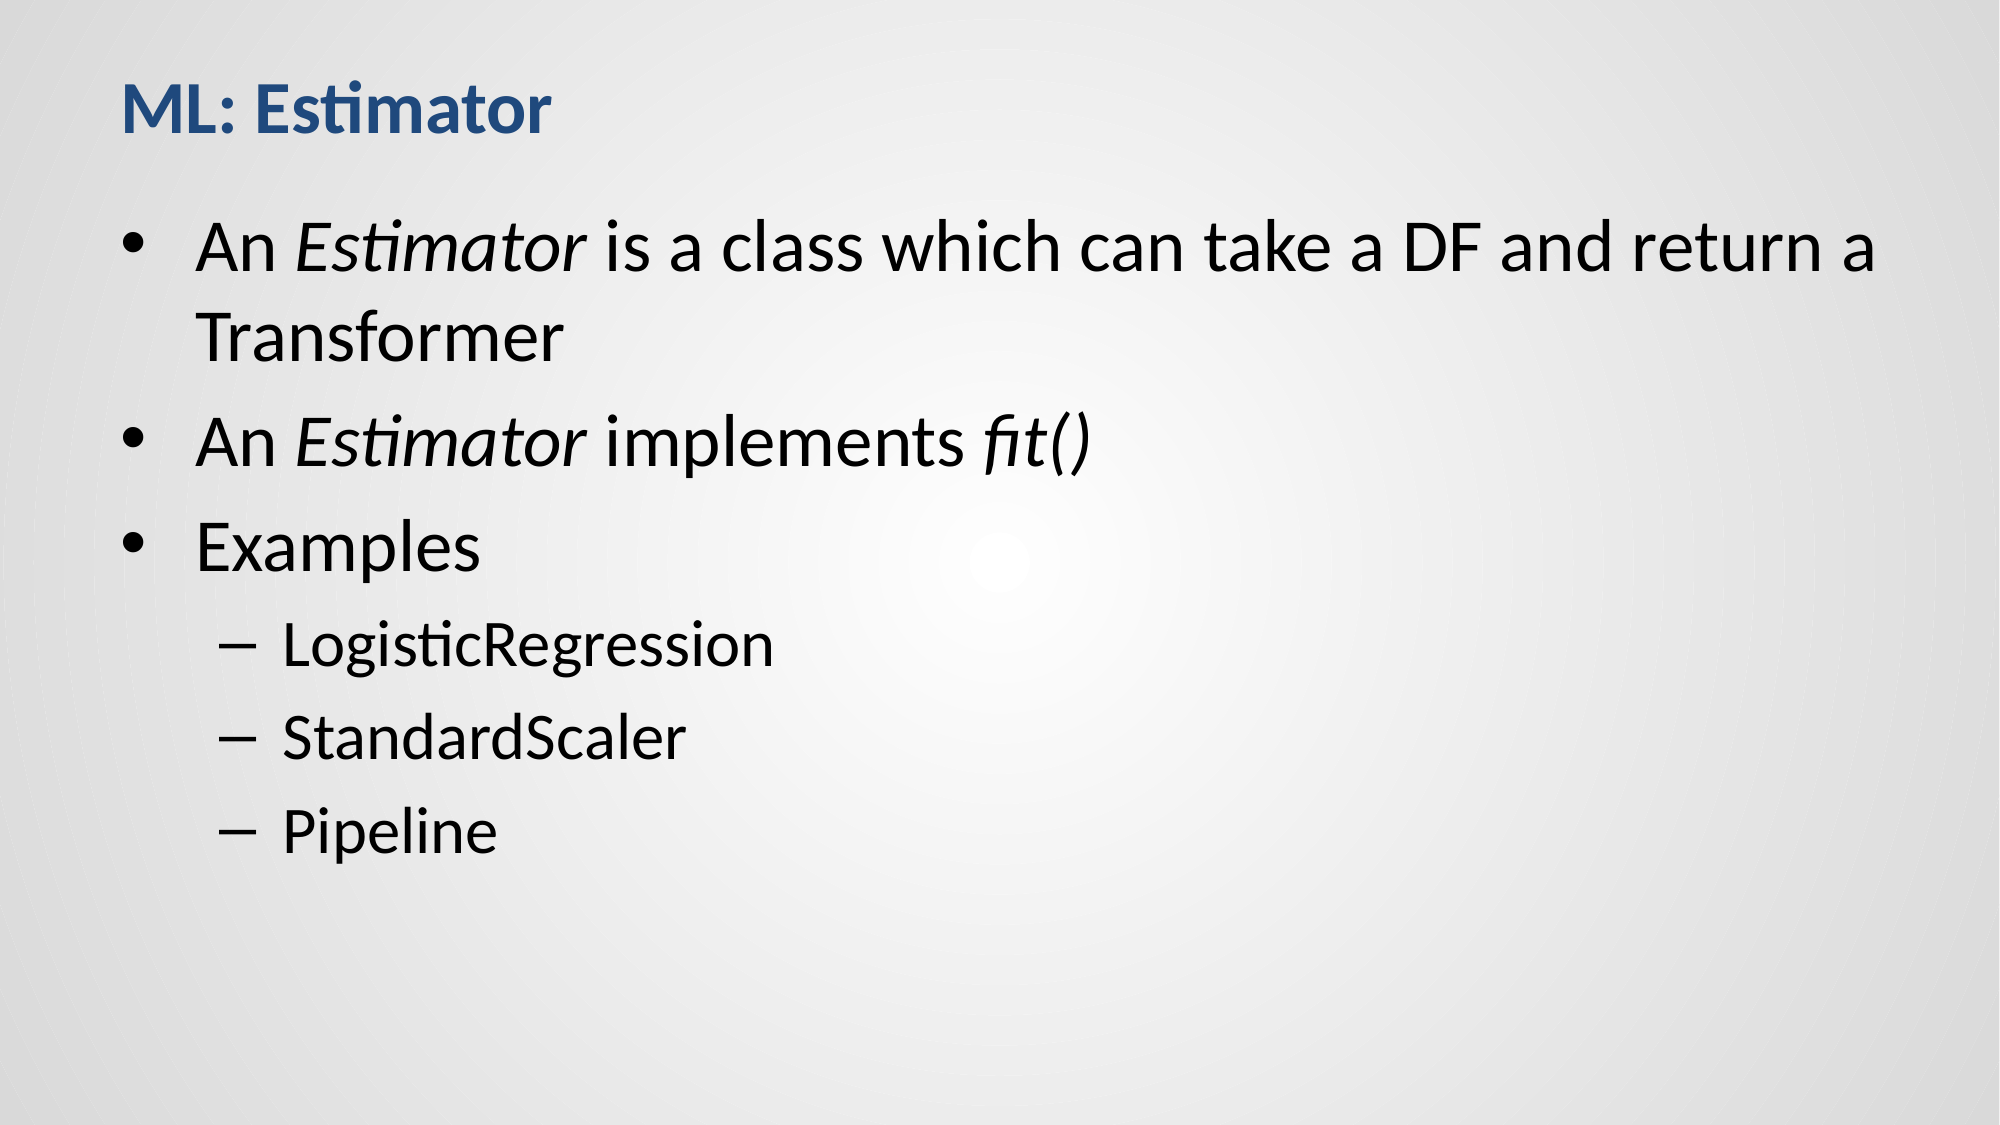

# ML: Estimator
An Estimator is a class which can take a DF and return a Transformer
An Estimator implements fit()
Examples
LogisticRegression
StandardScaler
Pipeline